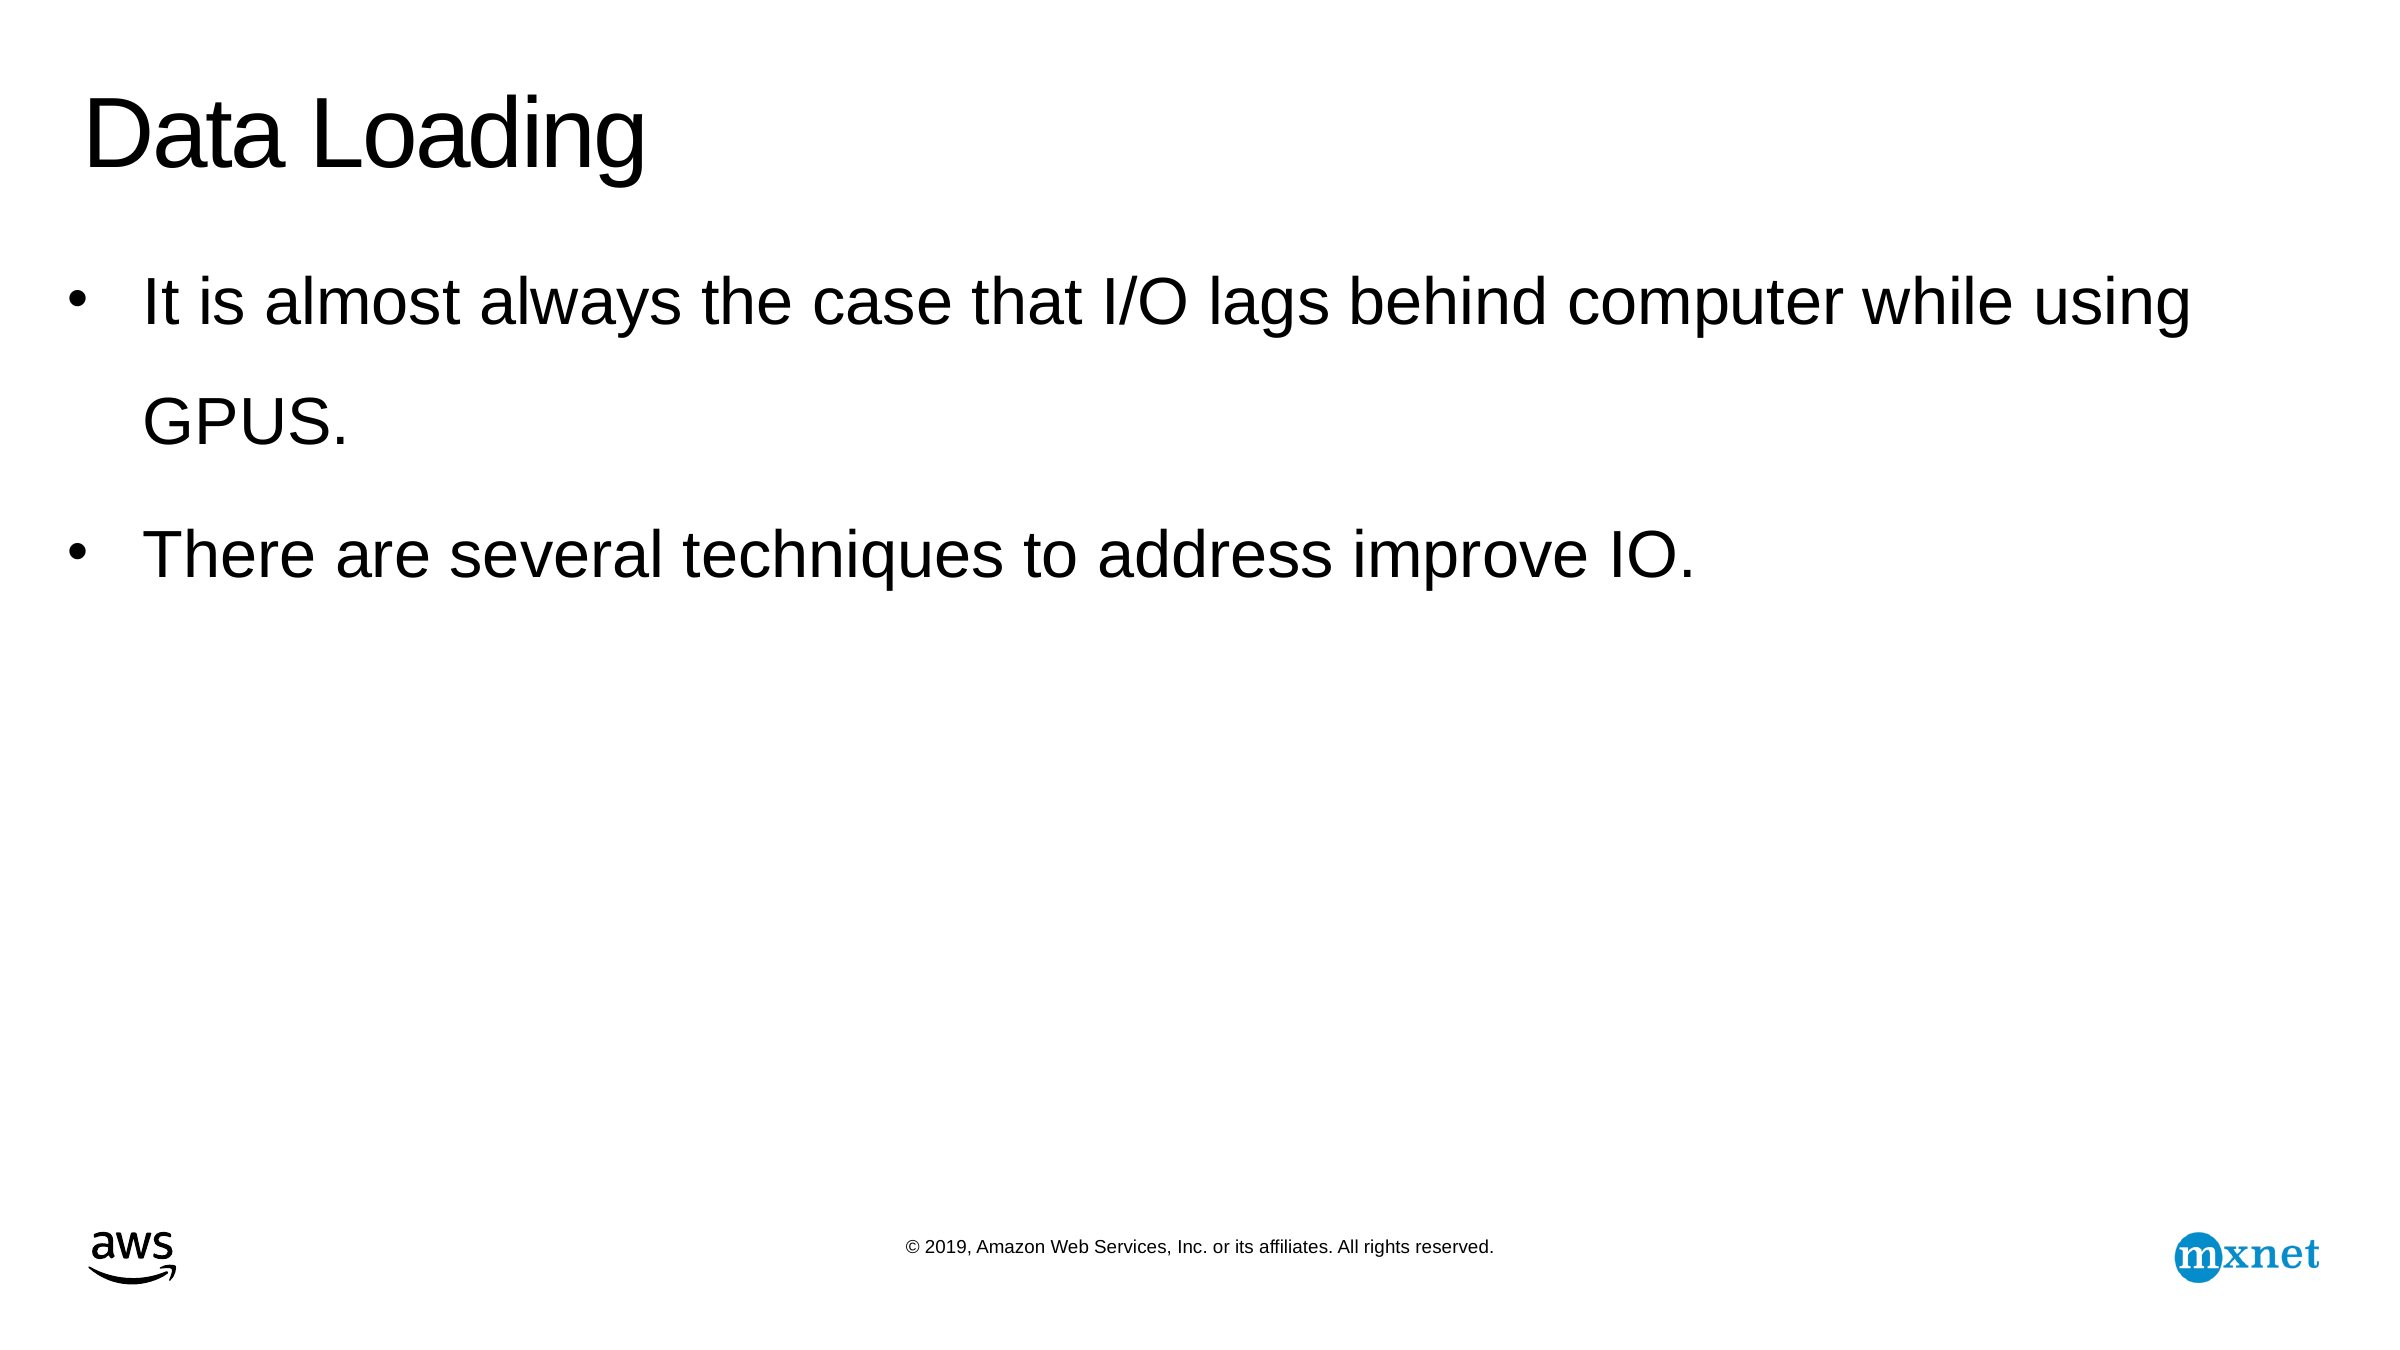

# Data Loading
It is almost always the case that I/O lags behind computer while using GPUS.
There are several techniques to address improve IO.